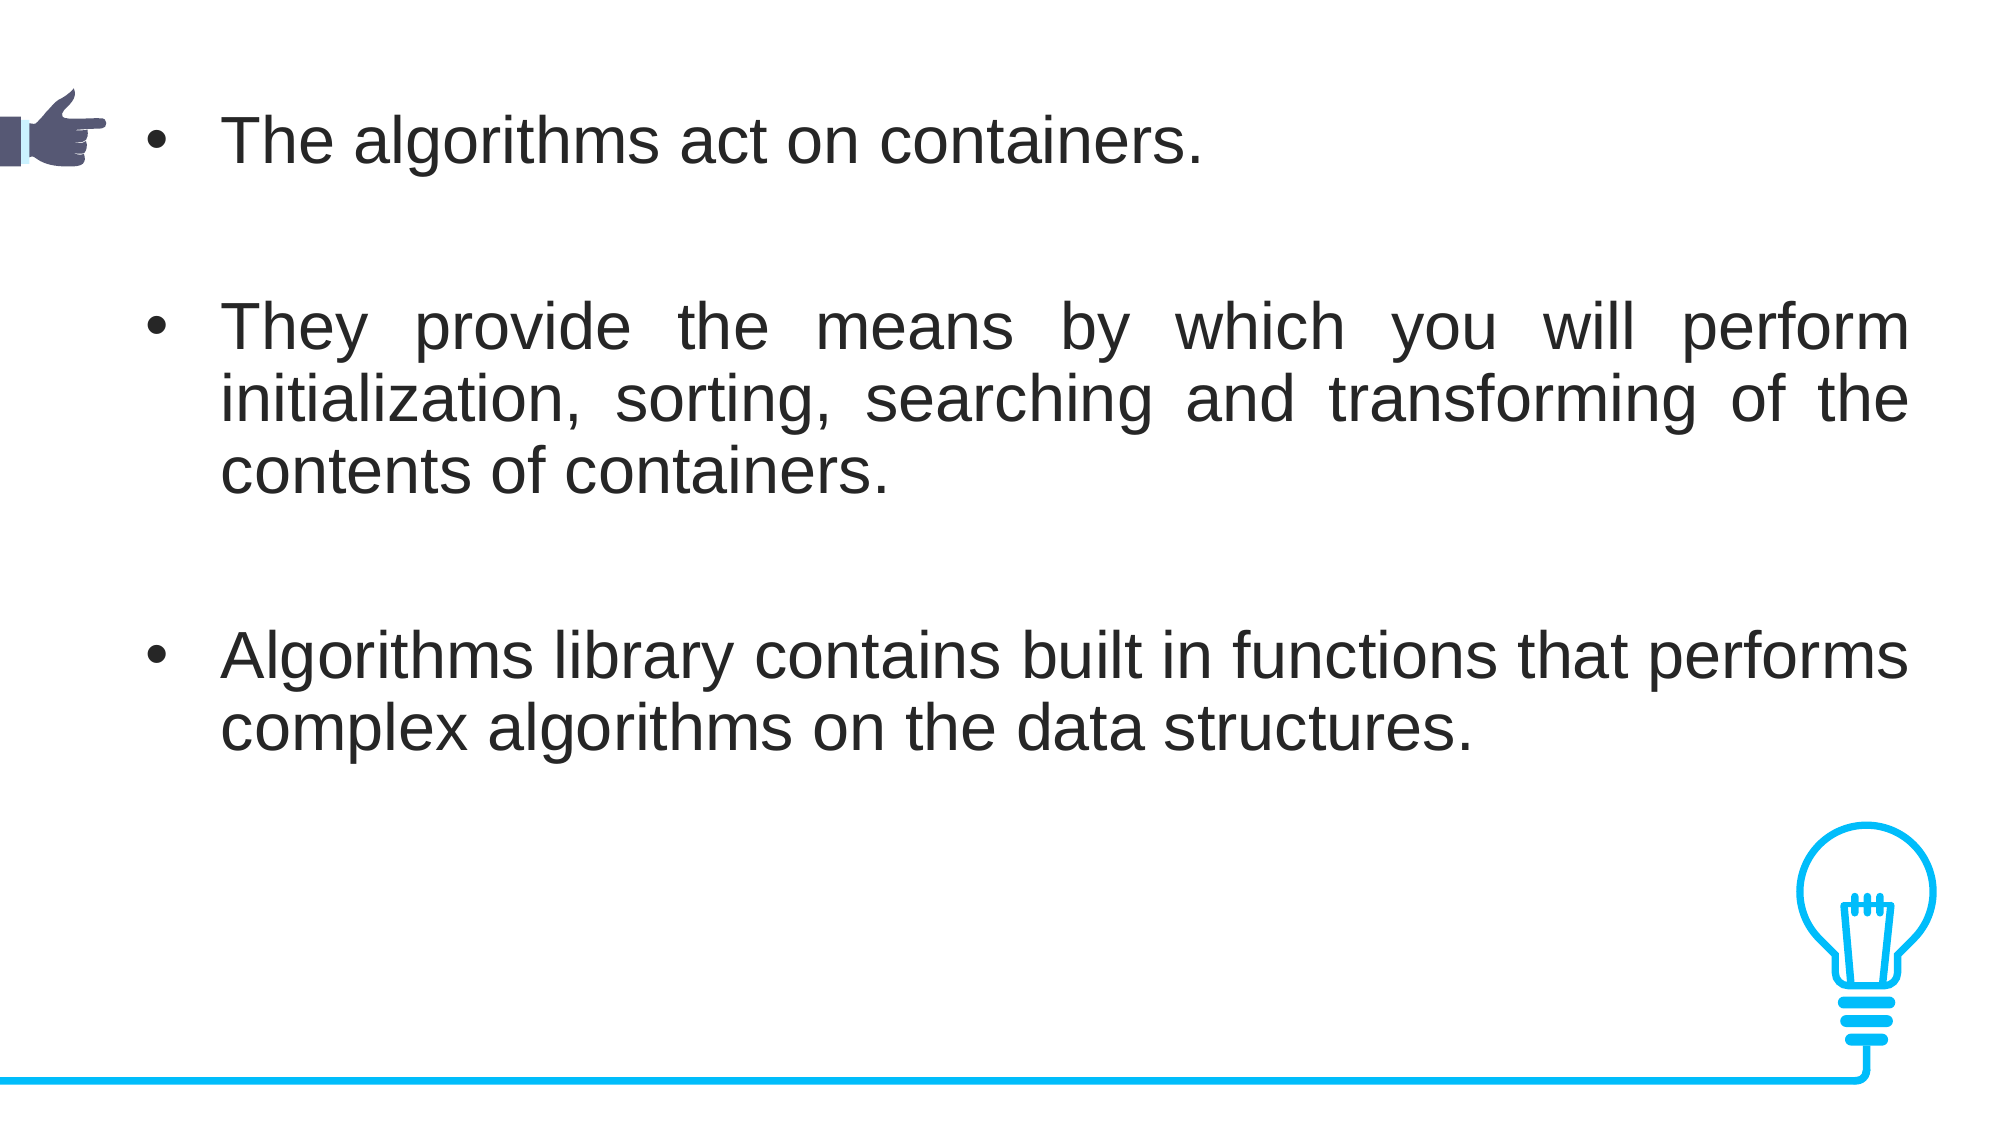

The algorithms act on containers.

They provide the means by which you will perform initialization, sorting, searching and transforming of the contents of containers.

Algorithms library contains built in functions that performs complex algorithms on the data structures.